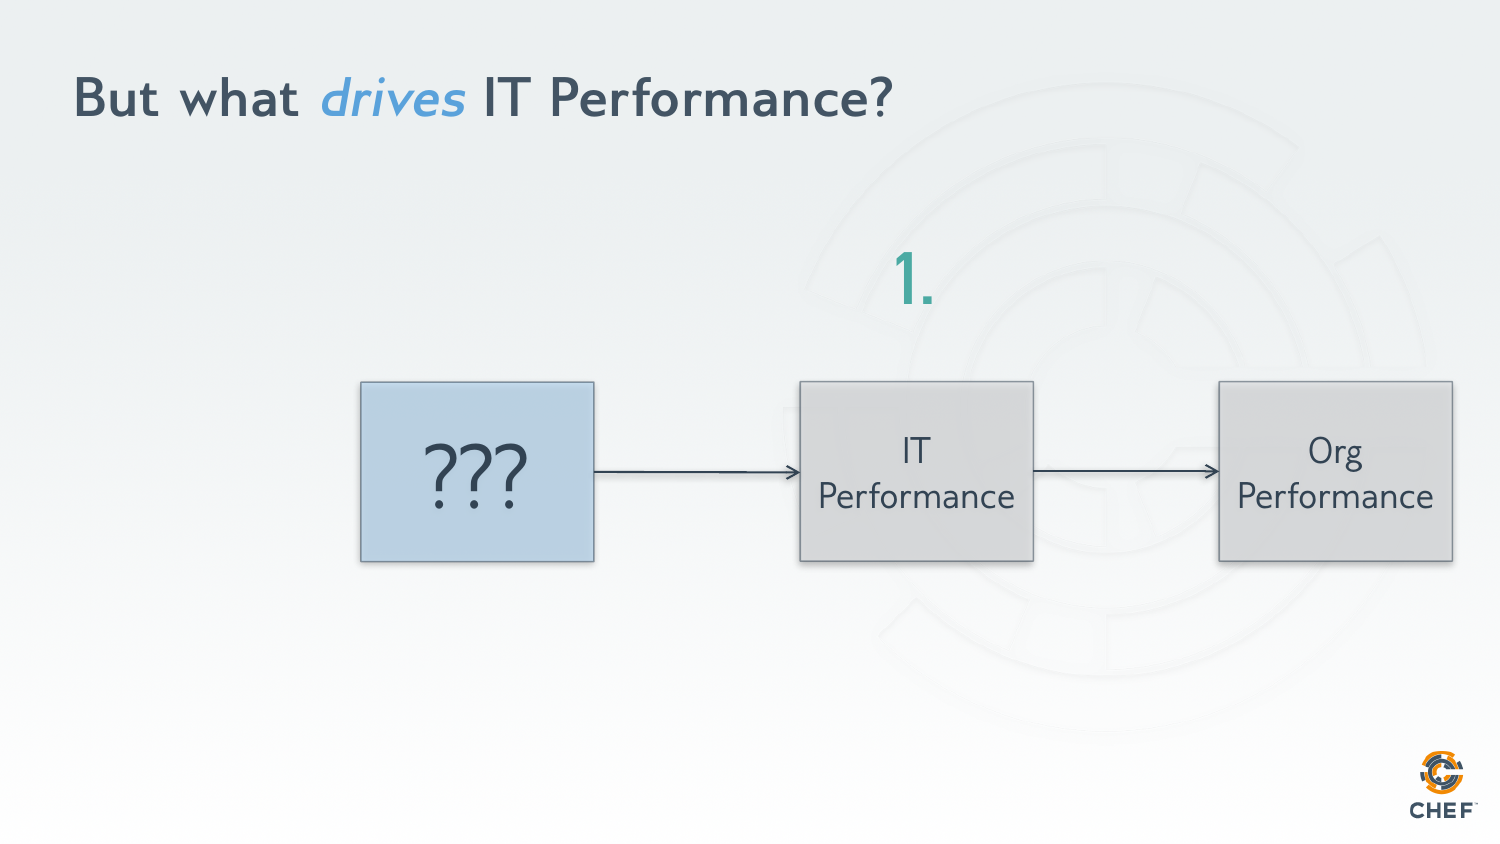

# But what drives IT Performance?
1.
IT Performance
Org Performance
???